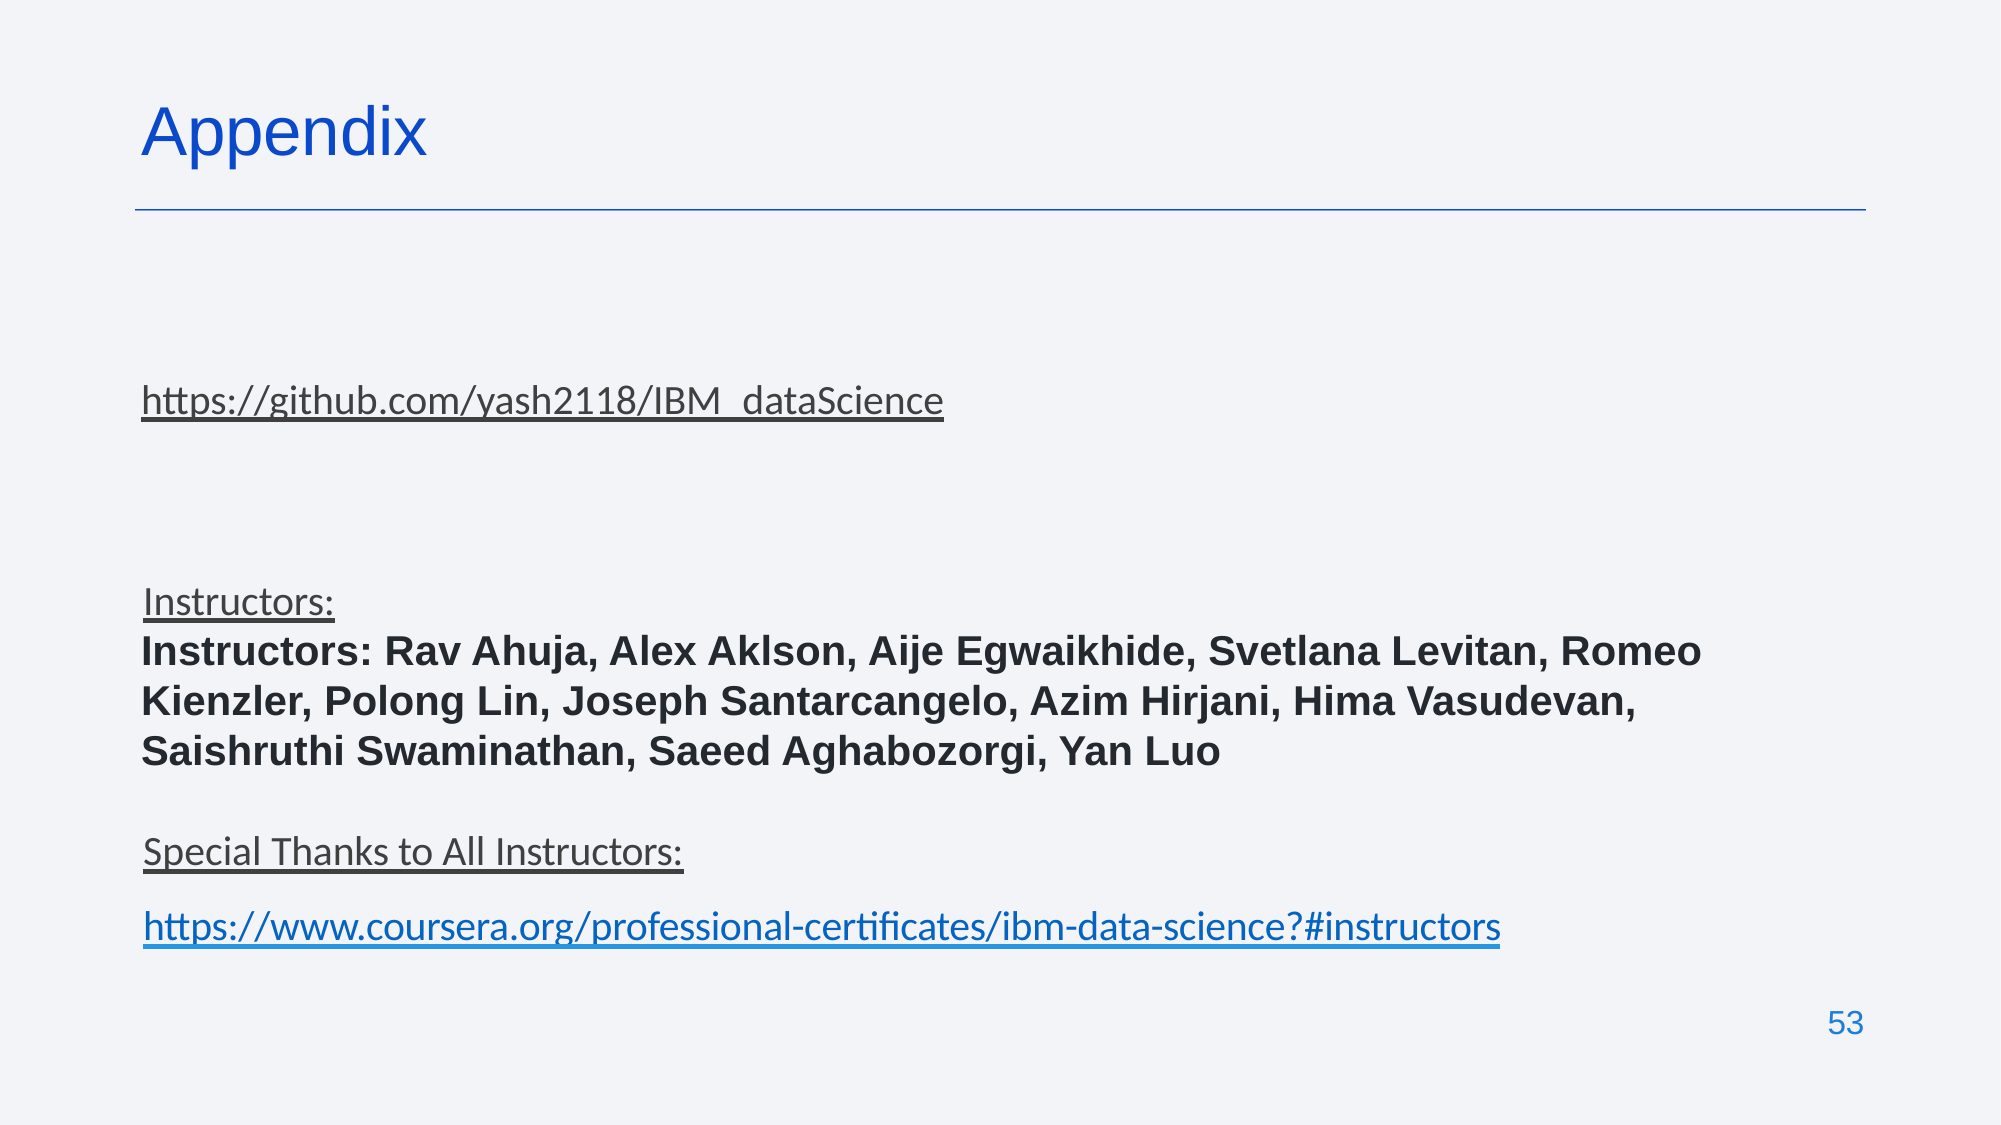

Appendix

https://github.com/yash2118/IBM_dataScience

Instructors:
Instructors: Rav Ahuja, Alex Aklson, Aije Egwaikhide, Svetlana Levitan, Romeo Kienzler, Polong Lin, Joseph Santarcangelo, Azim Hirjani, Hima Vasudevan, Saishruthi Swaminathan, Saeed Aghabozorgi, Yan Luo

Special Thanks to All Instructors:
https://www.coursera.org/professional-certificates/ibm-data-science?#instructors
53